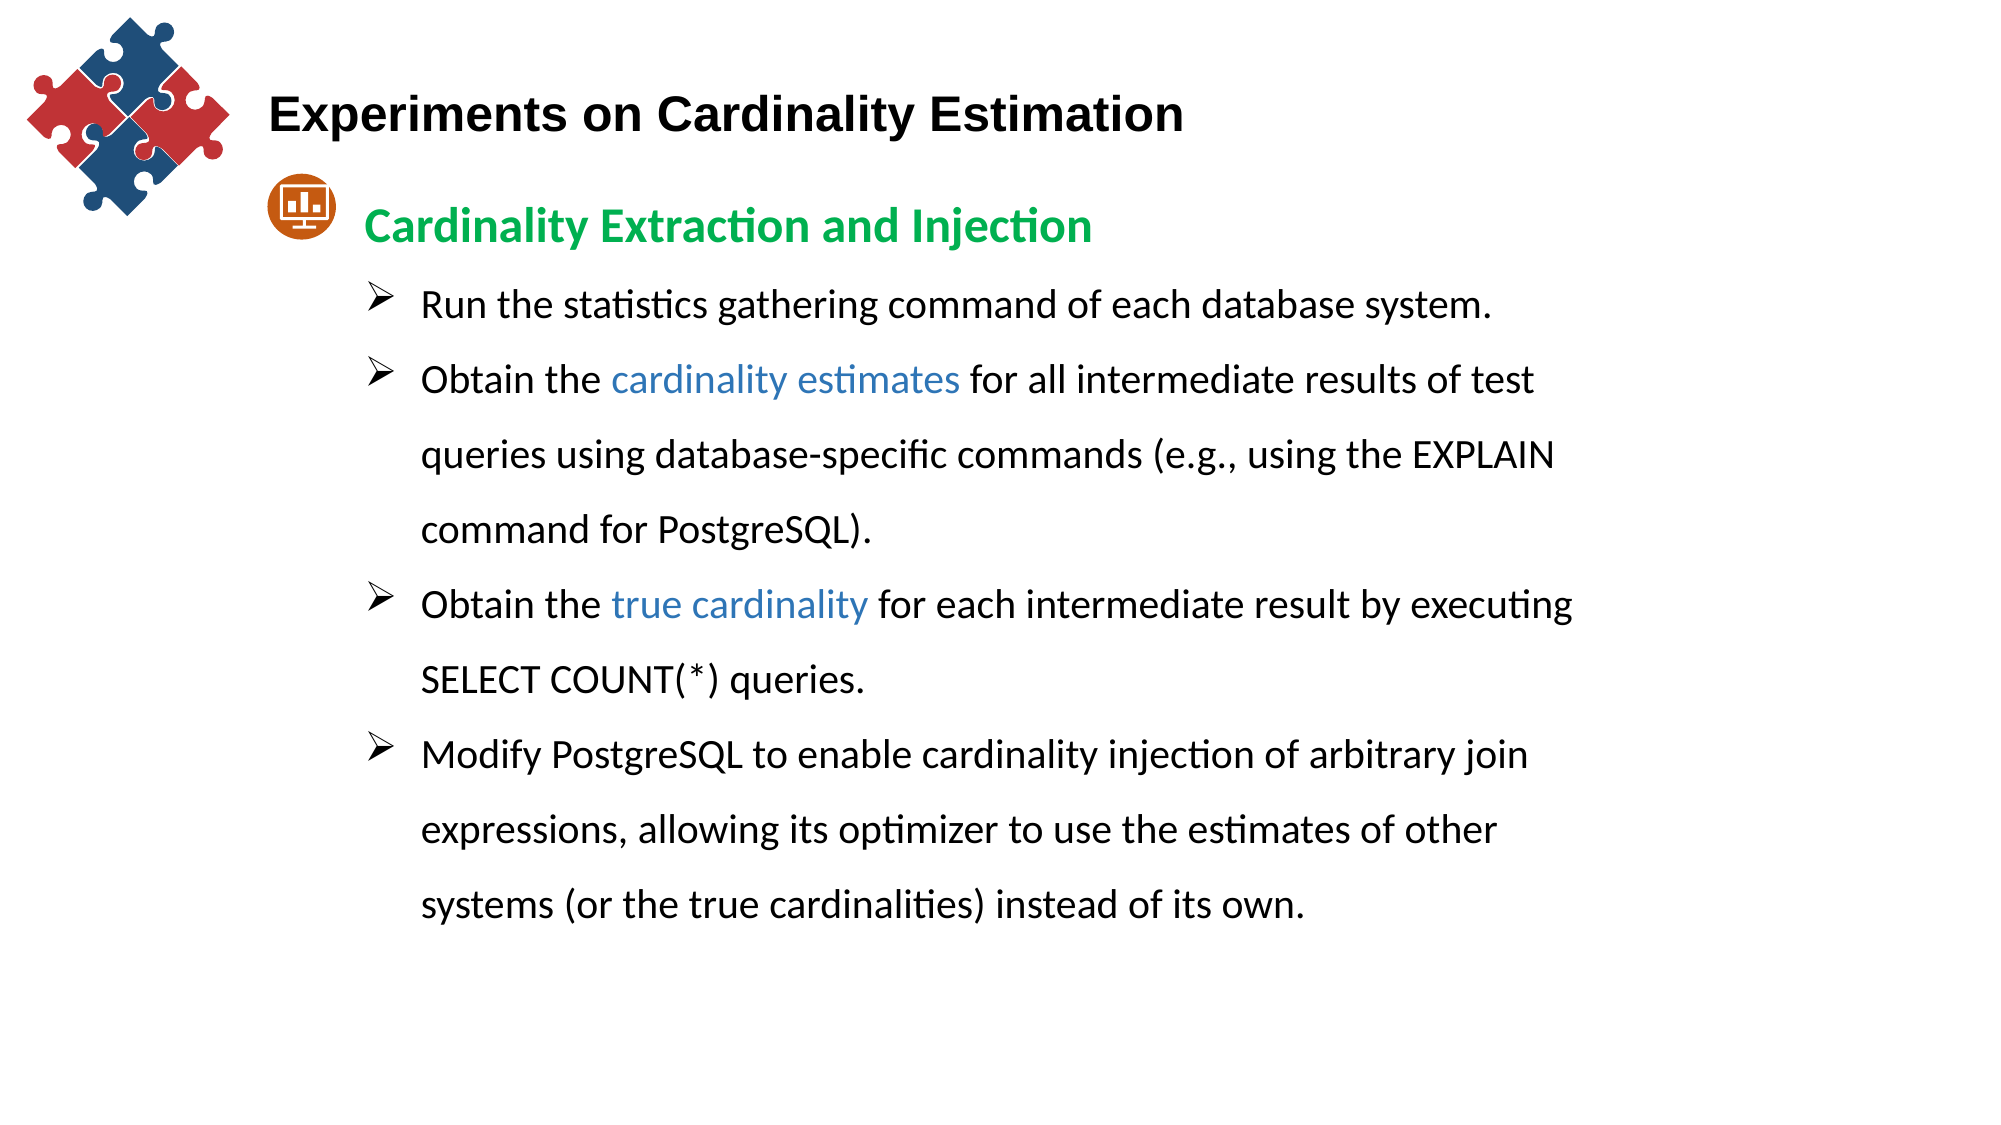

Experiments on Cardinality Estimation
Cardinality Extraction and Injection
Run the statistics gathering command of each database system.
Obtain the cardinality estimates for all intermediate results of test queries using database-specific commands (e.g., using the EXPLAIN command for PostgreSQL).
Obtain the true cardinality for each intermediate result by executing SELECT COUNT(*) queries.
Modify PostgreSQL to enable cardinality injection of arbitrary join expressions, allowing its optimizer to use the estimates of other systems (or the true cardinalities) instead of its own.